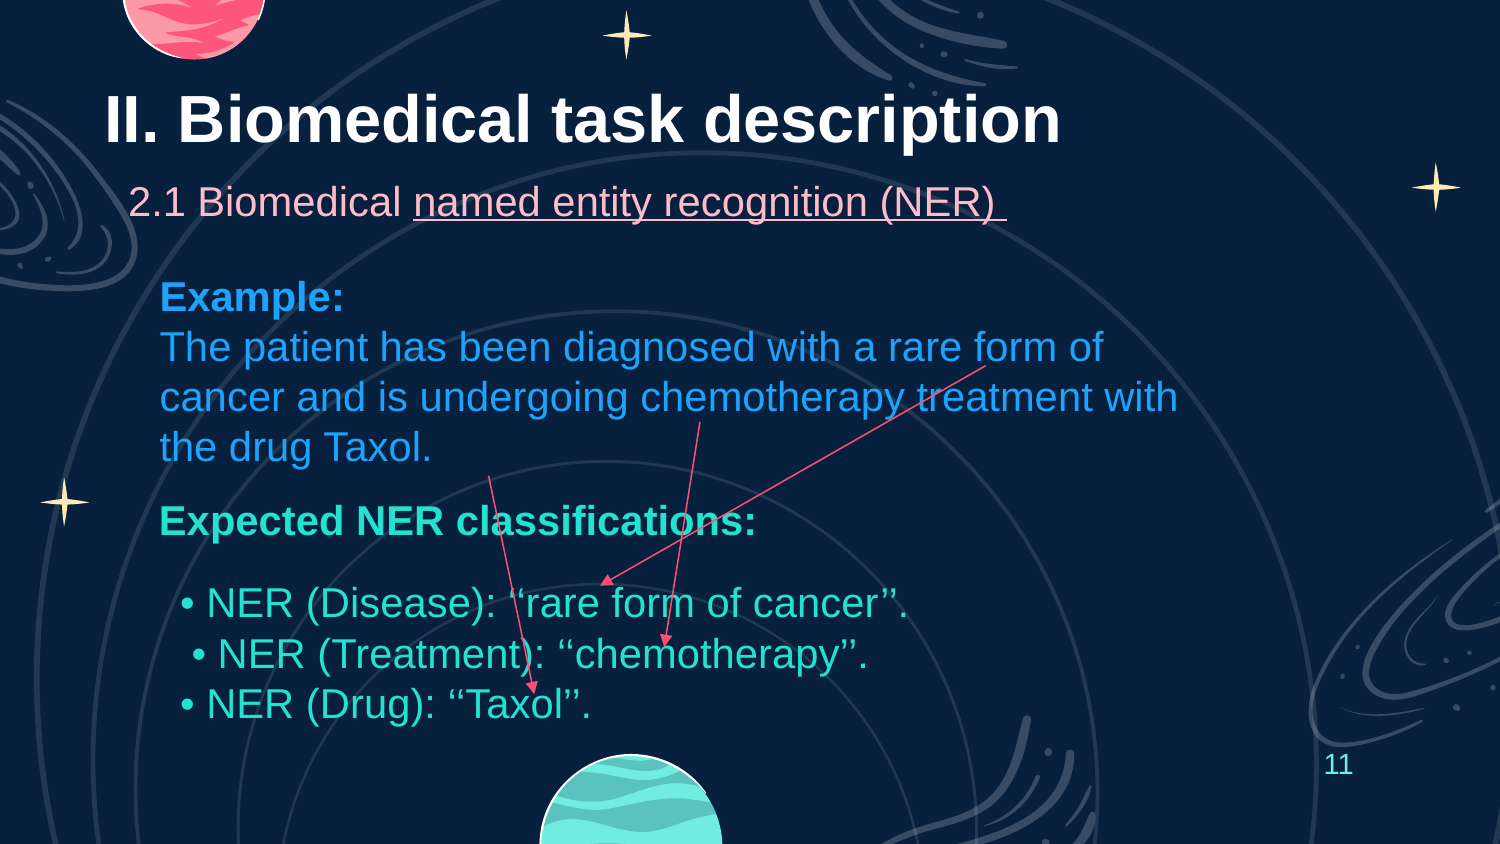

# II. Biomedical task description
2.1 Biomedical named entity recognition (NER)

Example:
The patient has been diagnosed with a rare form of cancer and is undergoing chemotherapy treatment with the drug Taxol.

Expected NER classifications:

• NER (Disease): ‘‘rare form of cancer’’.
 • NER (Treatment): ‘‘chemotherapy’’.
• NER (Drug): ‘‘Taxol’’.

11